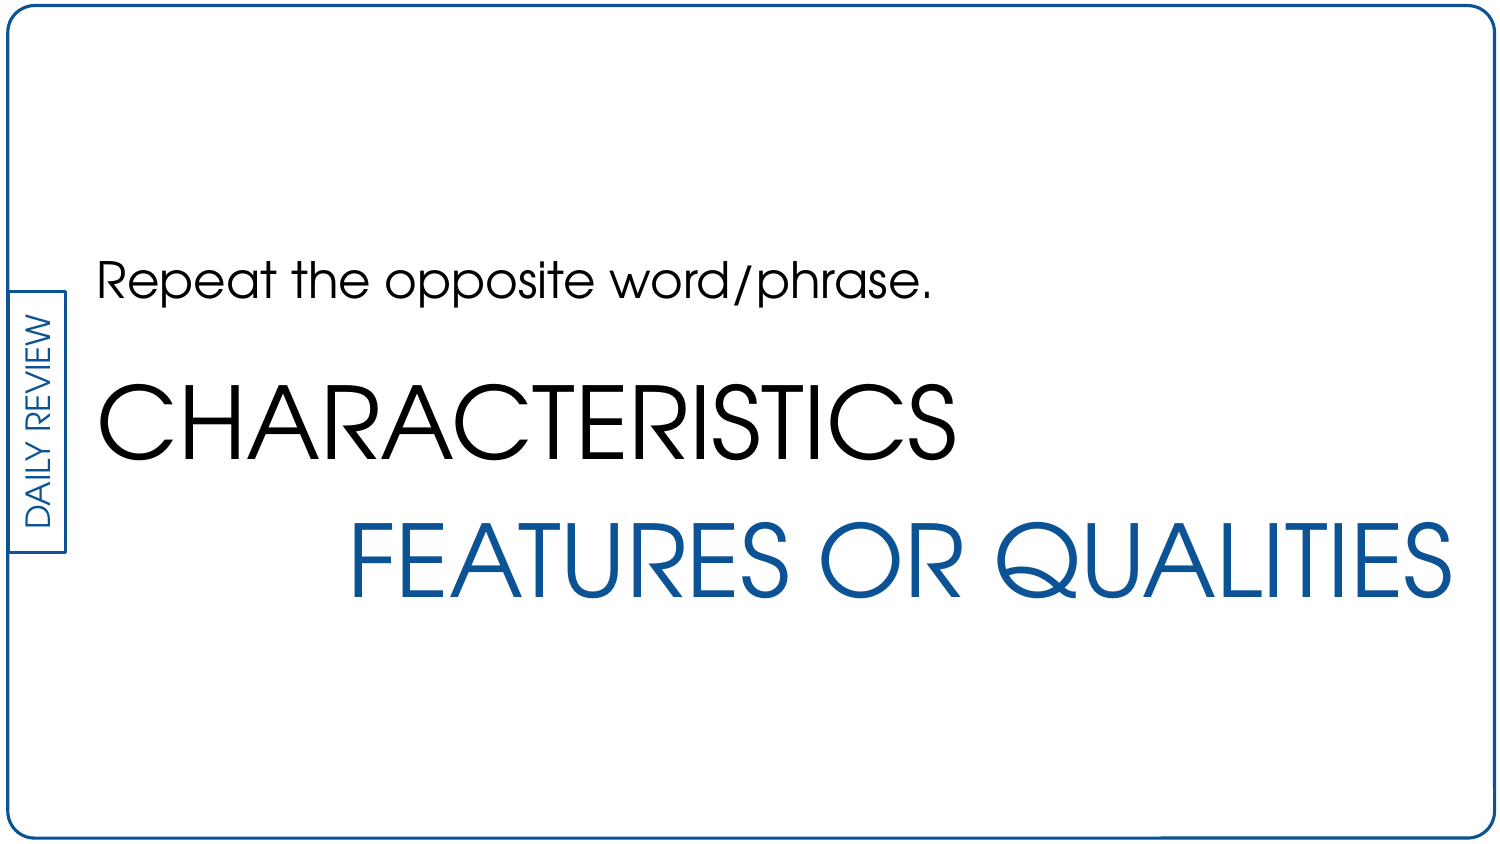

Repeat the opposite word/phrase.
CHARACTERISTICS
FEATURES OR QUALITIES